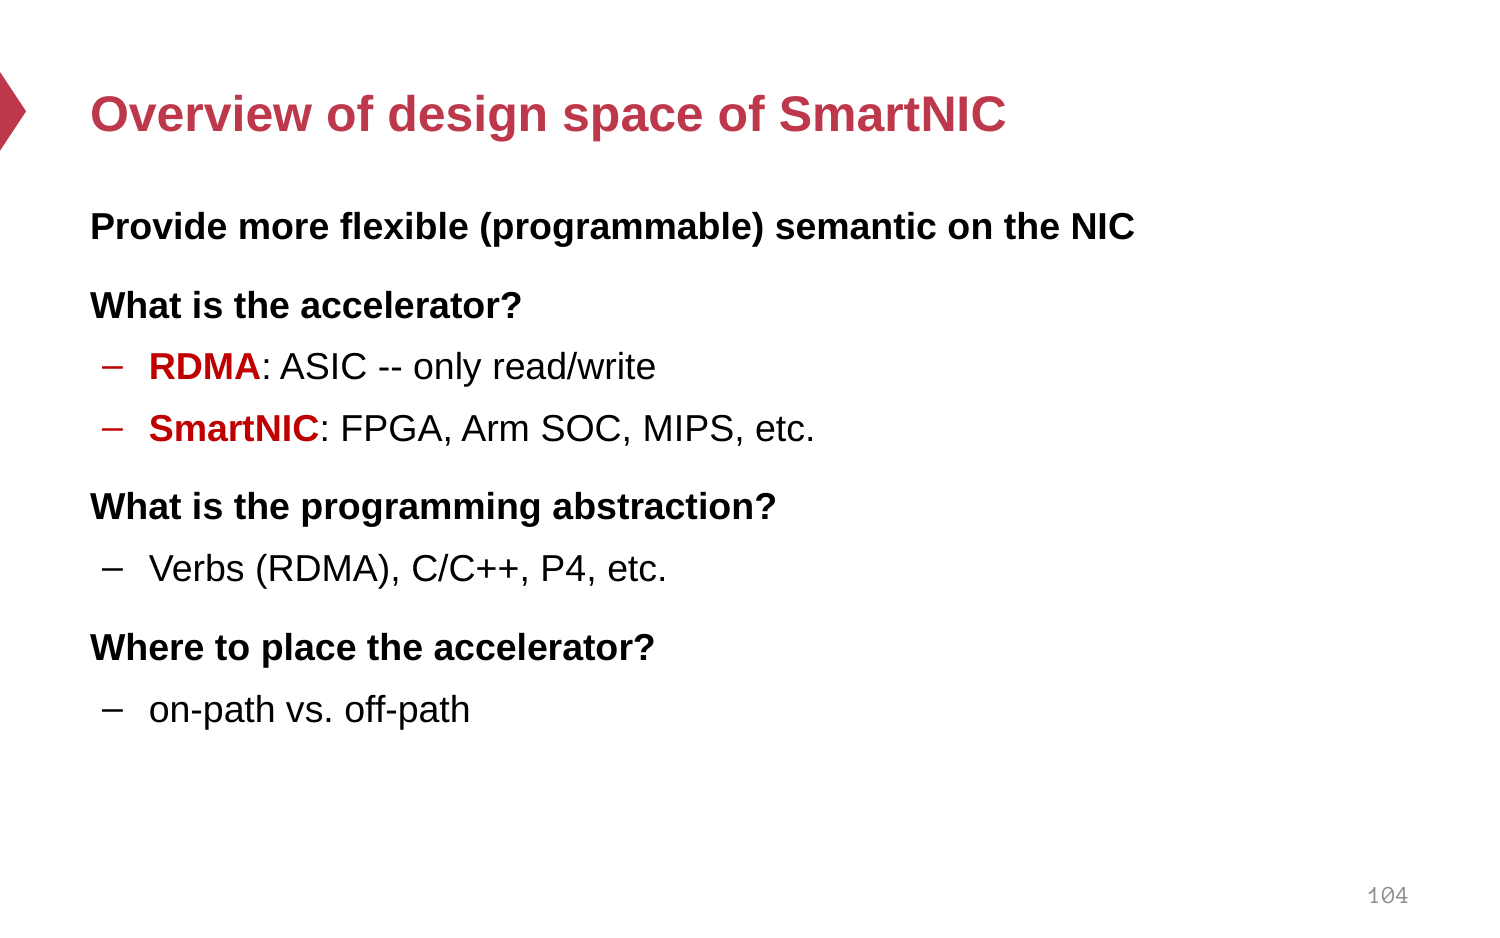

# Overview of design space of SmartNIC
Provide more flexible (programmable) semantic on the NIC
What is the accelerator?
RDMA: ASIC -- only read/write
SmartNIC: FPGA, Arm SOC, MIPS, etc.
What is the programming abstraction?
Verbs (RDMA), C/C++, P4, etc.
Where to place the accelerator?
on-path vs. off-path

104